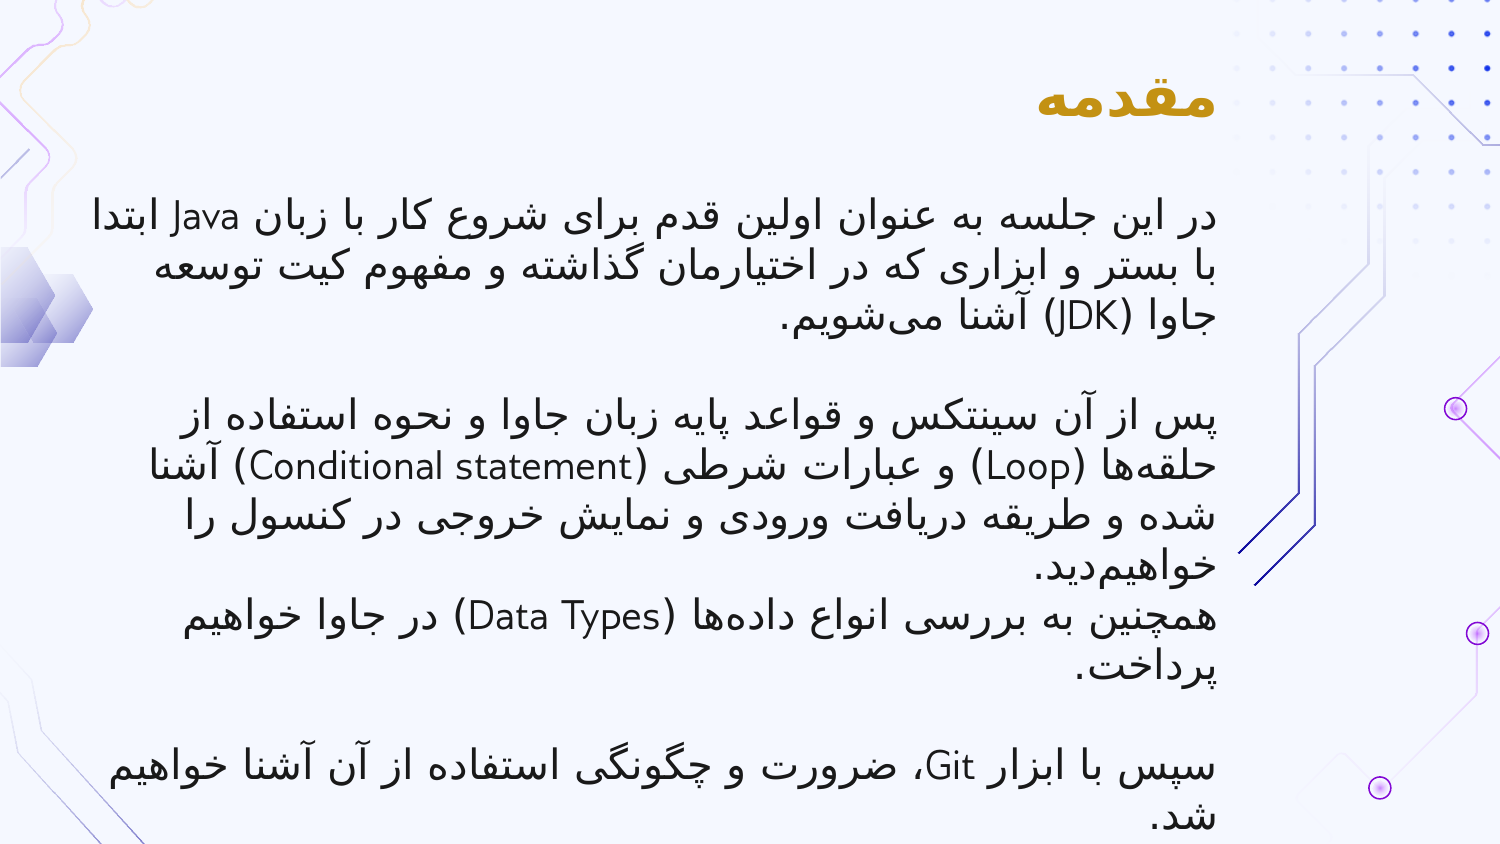

# مقدمه
در این جلسه به عنوان اولین قدم برای شروع کار با زبان Java ابتدا با بستر و ابزاری که در اختیارمان گذاشته و مفهوم کیت توسعه جاوا (JDK) آشنا می‌شویم.

پس از آن سینتکس و قواعد پایه زبان جاوا و نحوه استفاده از حلقه‌ها (Loop) و عبارات شرطی (Conditional statement) آشنا شده و طریقه دریافت ورودی و نمایش خروجی در کنسول را خواهیم‌دید.
همچنین به بررسی انواع داده‌ها (Data Types) در جاوا خواهیم پرداخت.

سپس با ابزار Git، ضرورت و چگونگی استفاده از آن آشنا خواهیم ‌شد.

و در آخر به کمک یک تمرین مطالب گفته شده را مرور می‌کنیم.